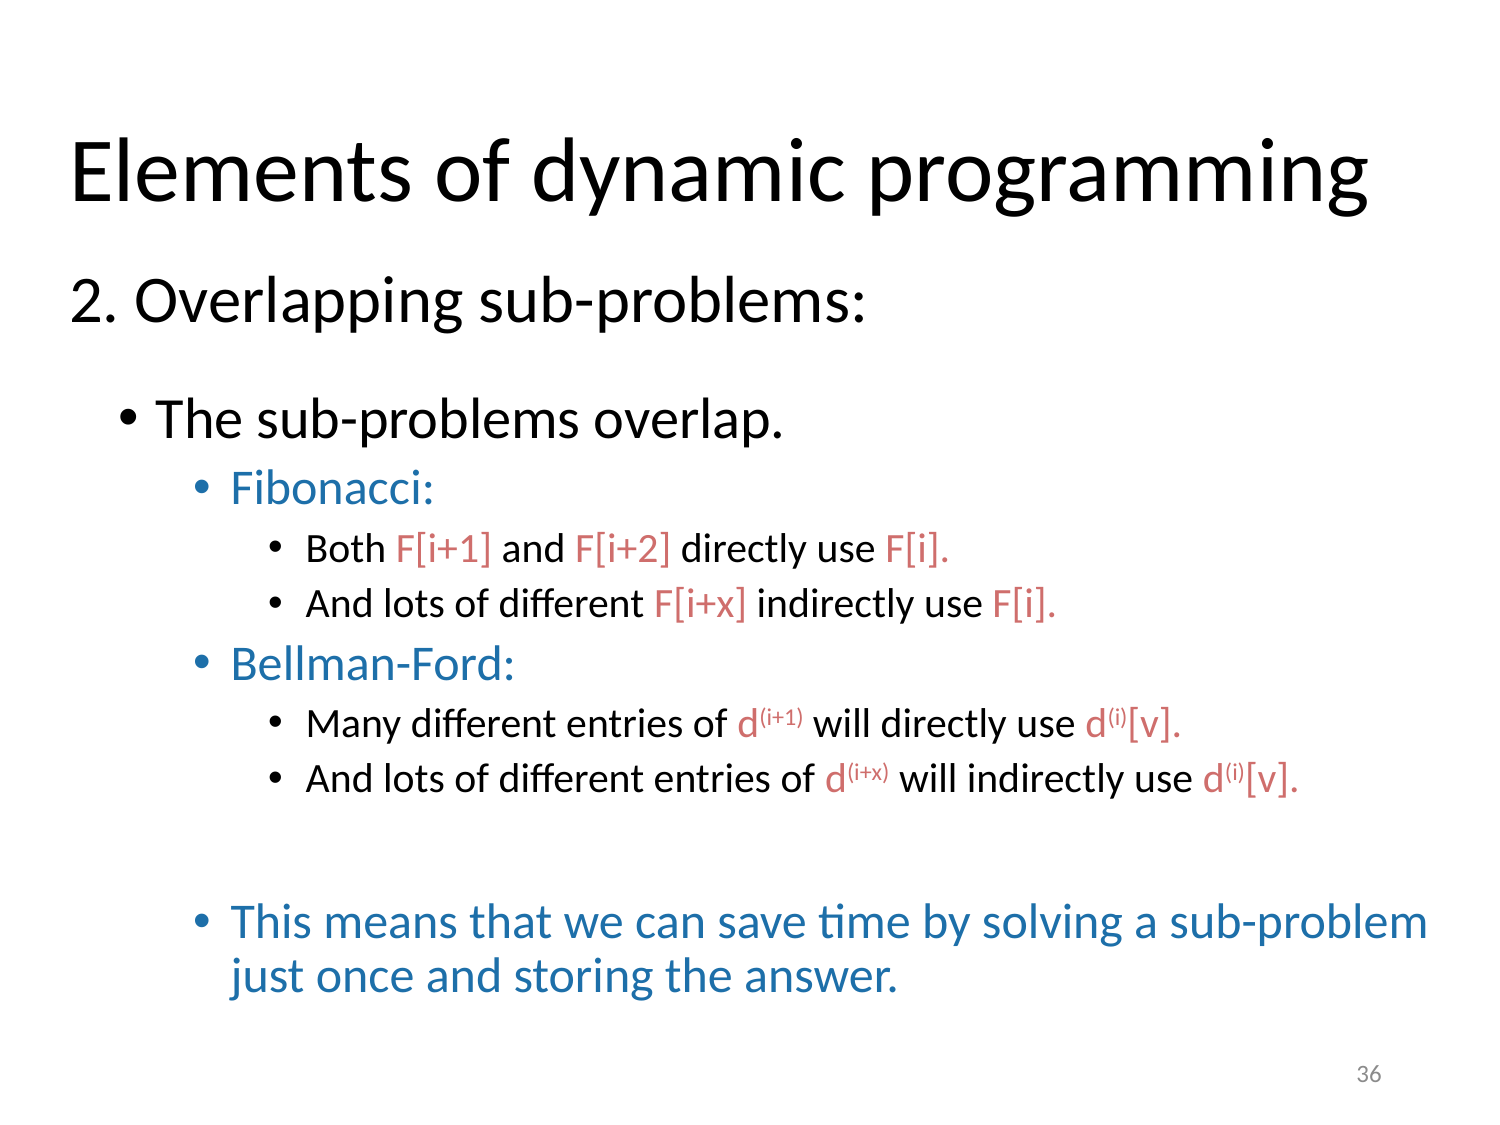

# Elements of dynamic programming
2. Overlapping sub-problems:
The sub-problems overlap.
Fibonacci:
Both F[i+1] and F[i+2] directly use F[i].
And lots of different F[i+x] indirectly use F[i].
Bellman-Ford:
Many different entries of d(i+1) will directly use d(i)[v].
And lots of different entries of d(i+x) will indirectly use d(i)[v].

This means that we can save time by solving a sub-problem just once and storing the answer.
36